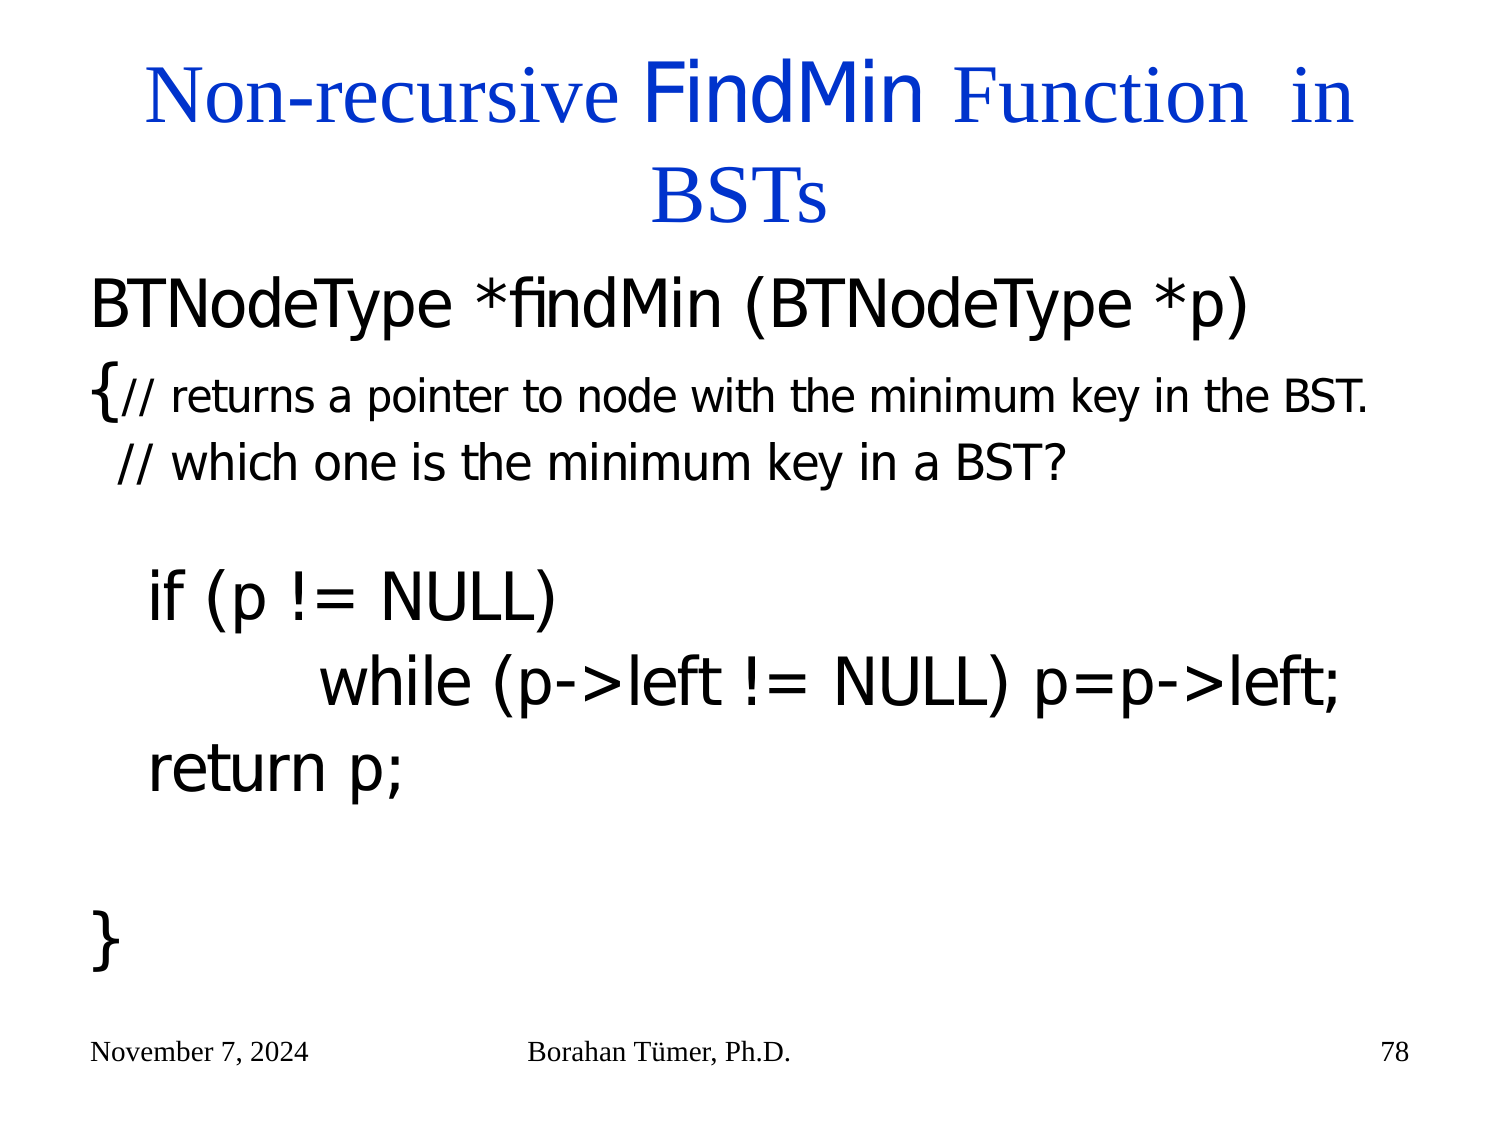

# Non-recursive FindMin Function  in BSTs
BTNodeType *findMin (BTNodeType *p)
{// returns a pointer to node with the minimum key in the BST.
  // which one is the minimum key in a BST?

	if (p != NULL)
		 while (p->left != NULL) p=p->left;
	return p;

}
November 7, 2024
Borahan Tümer, Ph.D.
78